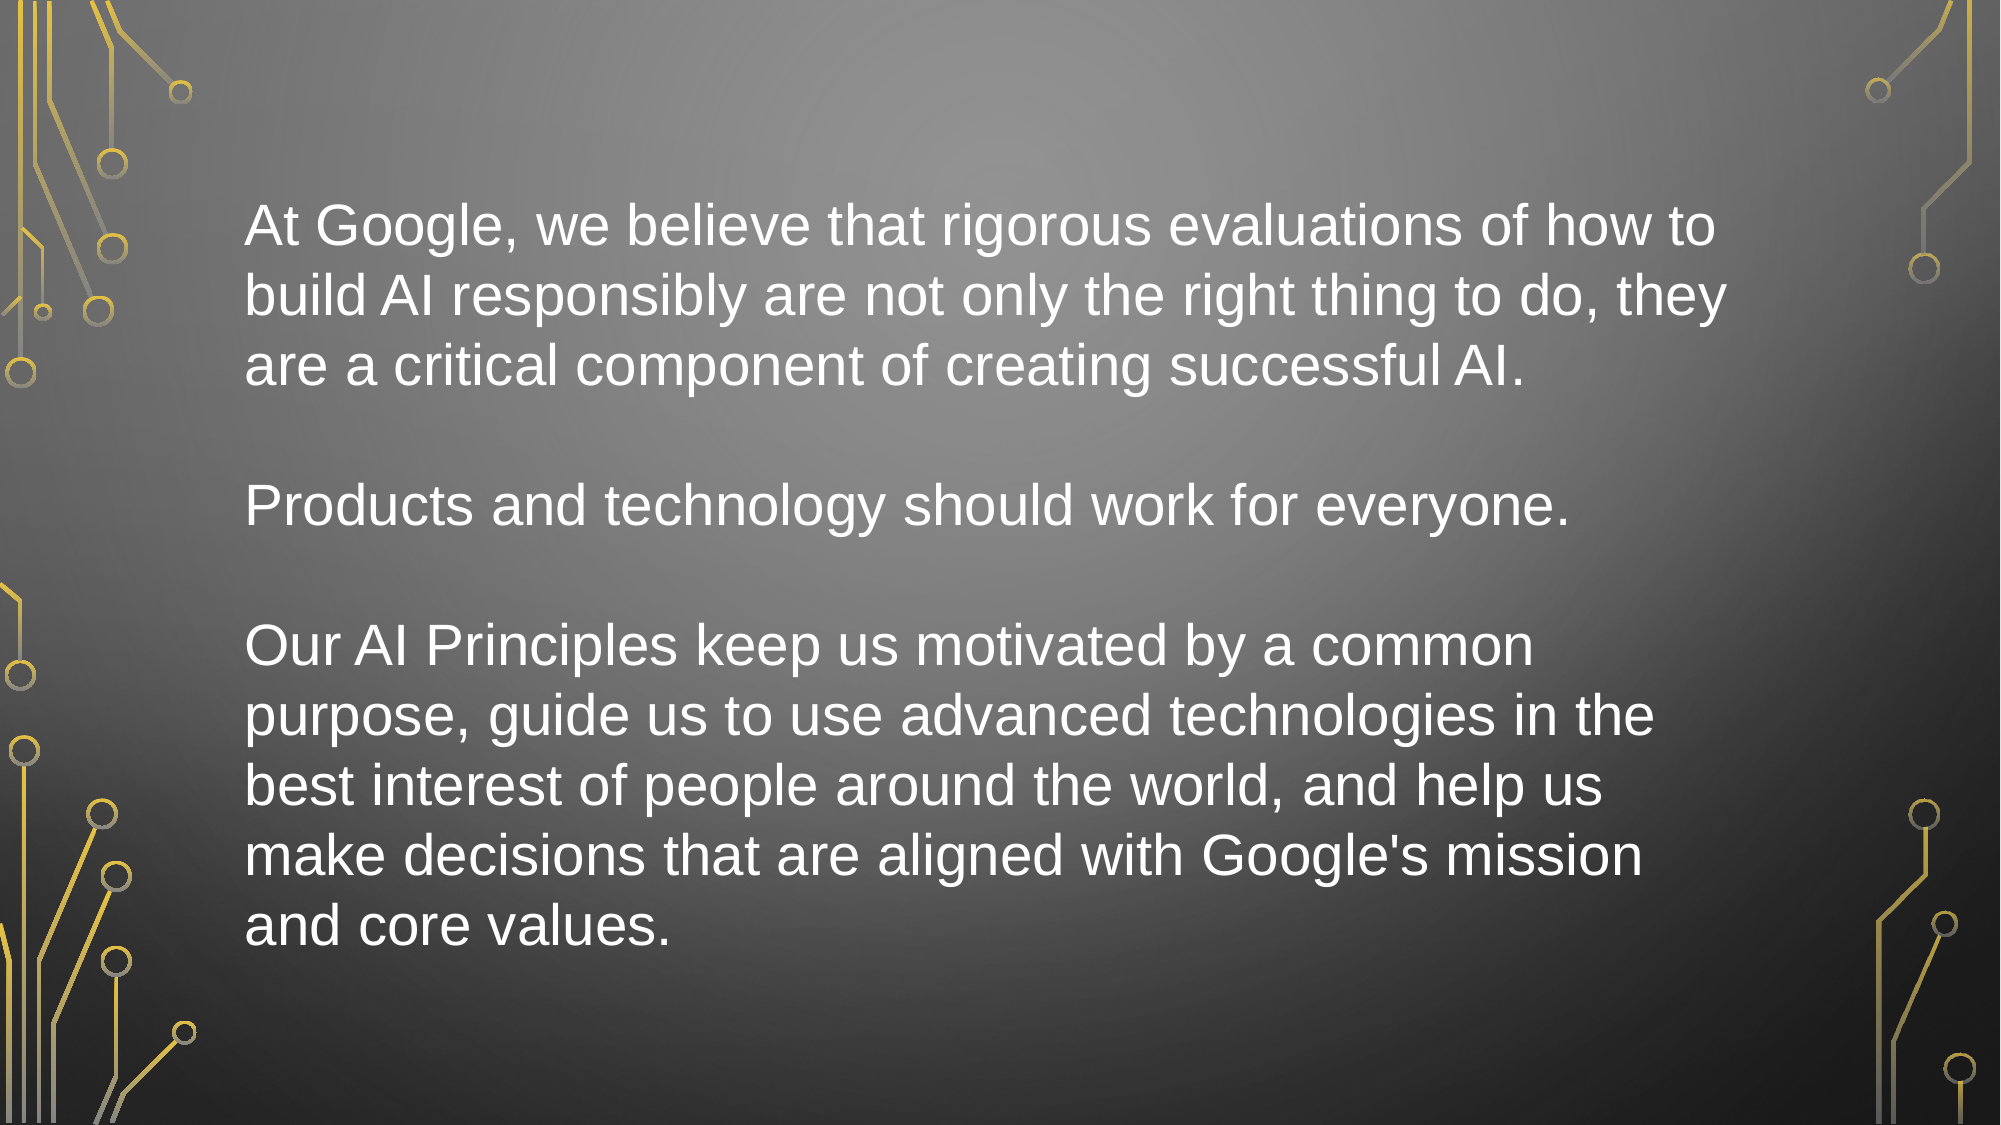

At Google, we believe that rigorous evaluations of how to build AI responsibly are not only the right thing to do, they are a critical component of creating successful AI.

Products and technology should work for everyone.

Our AI Principles keep us motivated by a common purpose, guide us to use advanced technologies in the best interest of people around the world, and help us make decisions that are aligned with Google's mission and core values.